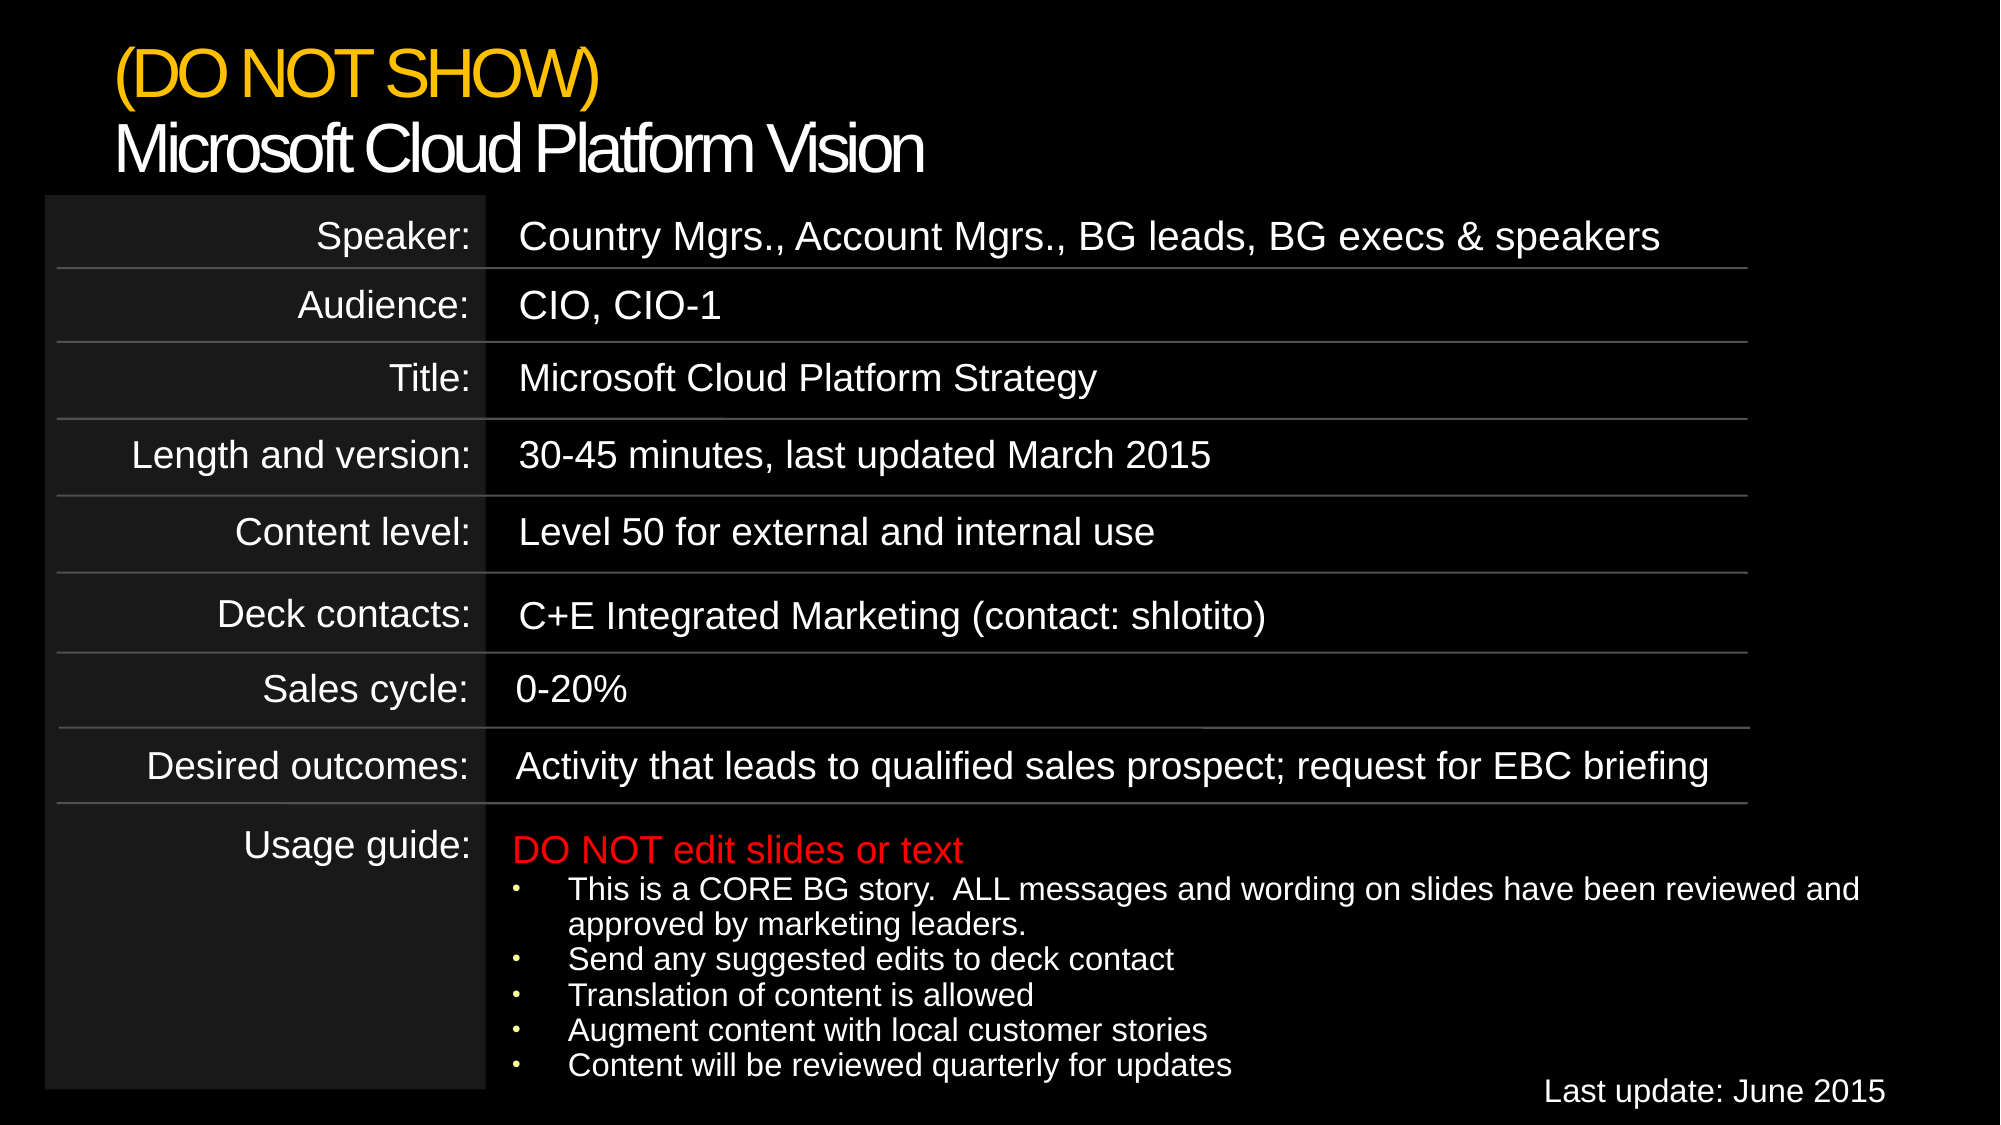

(DO NOT SHOW)
Microsoft Cloud Platform Vision

Country Mgrs., Account Mgrs., BG leads, BG execs & speakers
Speaker:

CIO, CIO-1
Audience:

Title:
Microsoft Cloud Platform Strategy

Length and version:
30-45 minutes, last updated March 2015

Content level:
Level 50 for external and internal use

Deck contacts:
C+E Integrated Marketing (contact: shlotito)

Sales cycle:
0-20%

Desired outcomes:
Activity that leads to qualified sales prospect; request for EBC briefing

Usage guide:
DO NOT edit slides or text
This is a CORE BG story.  ALL messages and wording on slides have been reviewed and approved by marketing leaders.
Send any suggested edits to deck contact
Translation of content is allowed
Augment content with local customer stories
Content will be reviewed quarterly for updates
Last update: June 2015